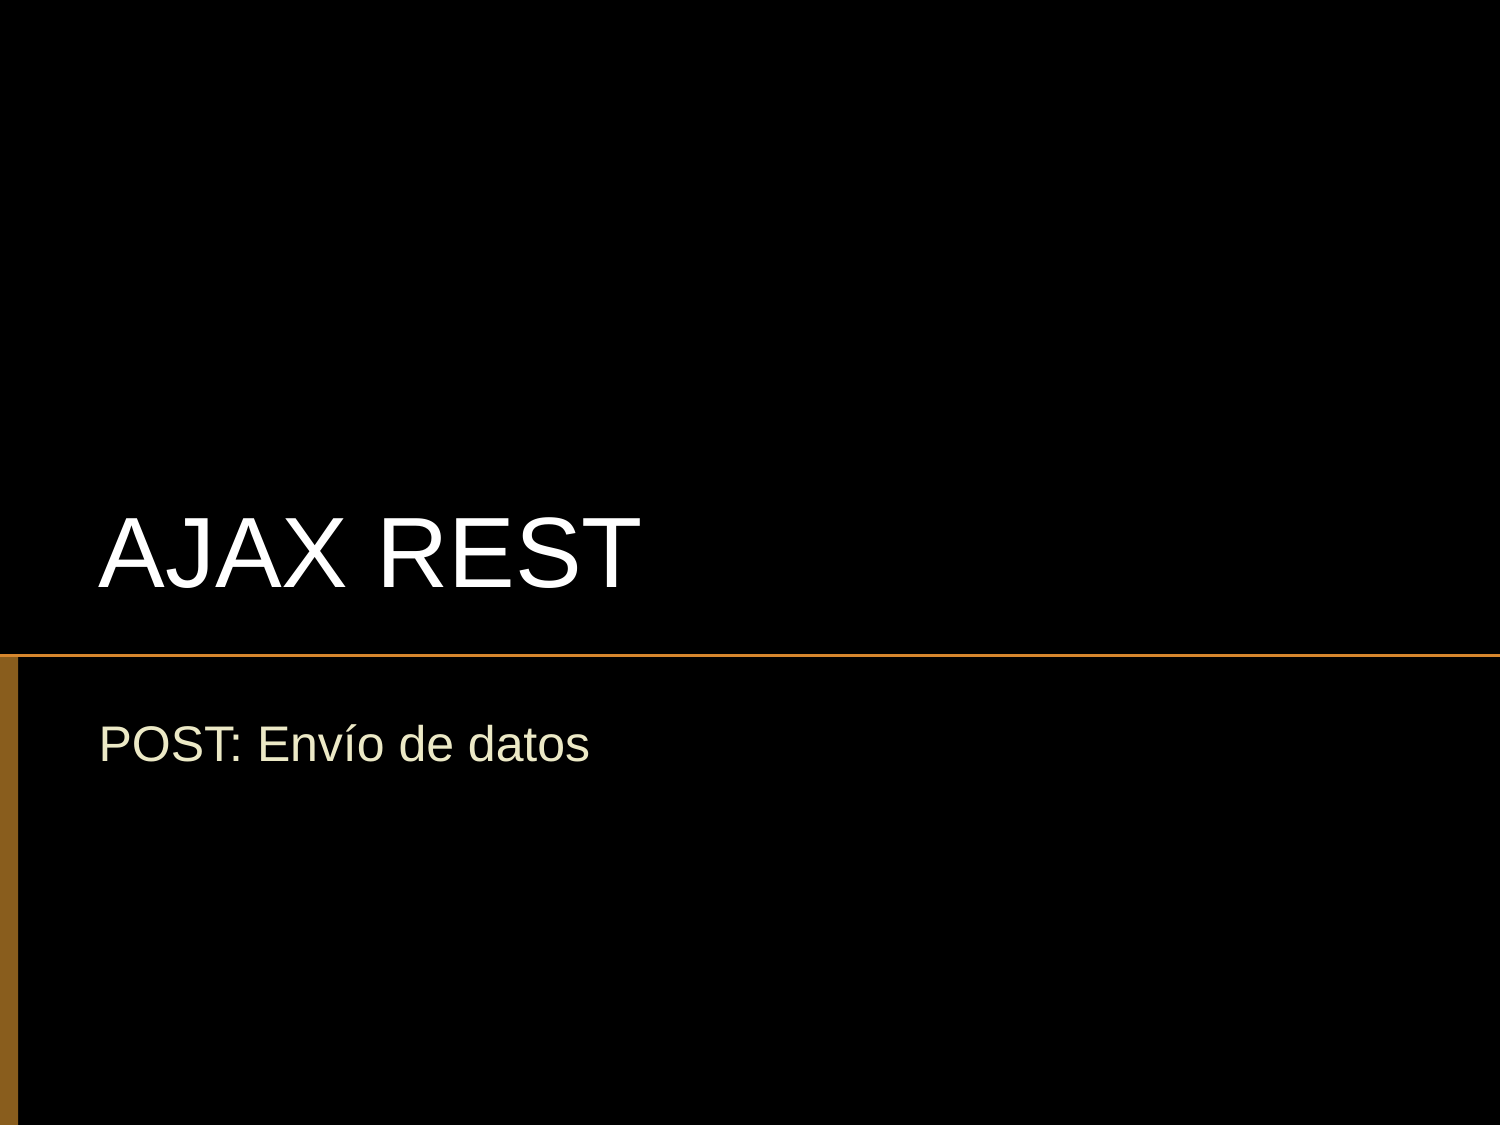

# AJAX REST
POST: Envío de datos